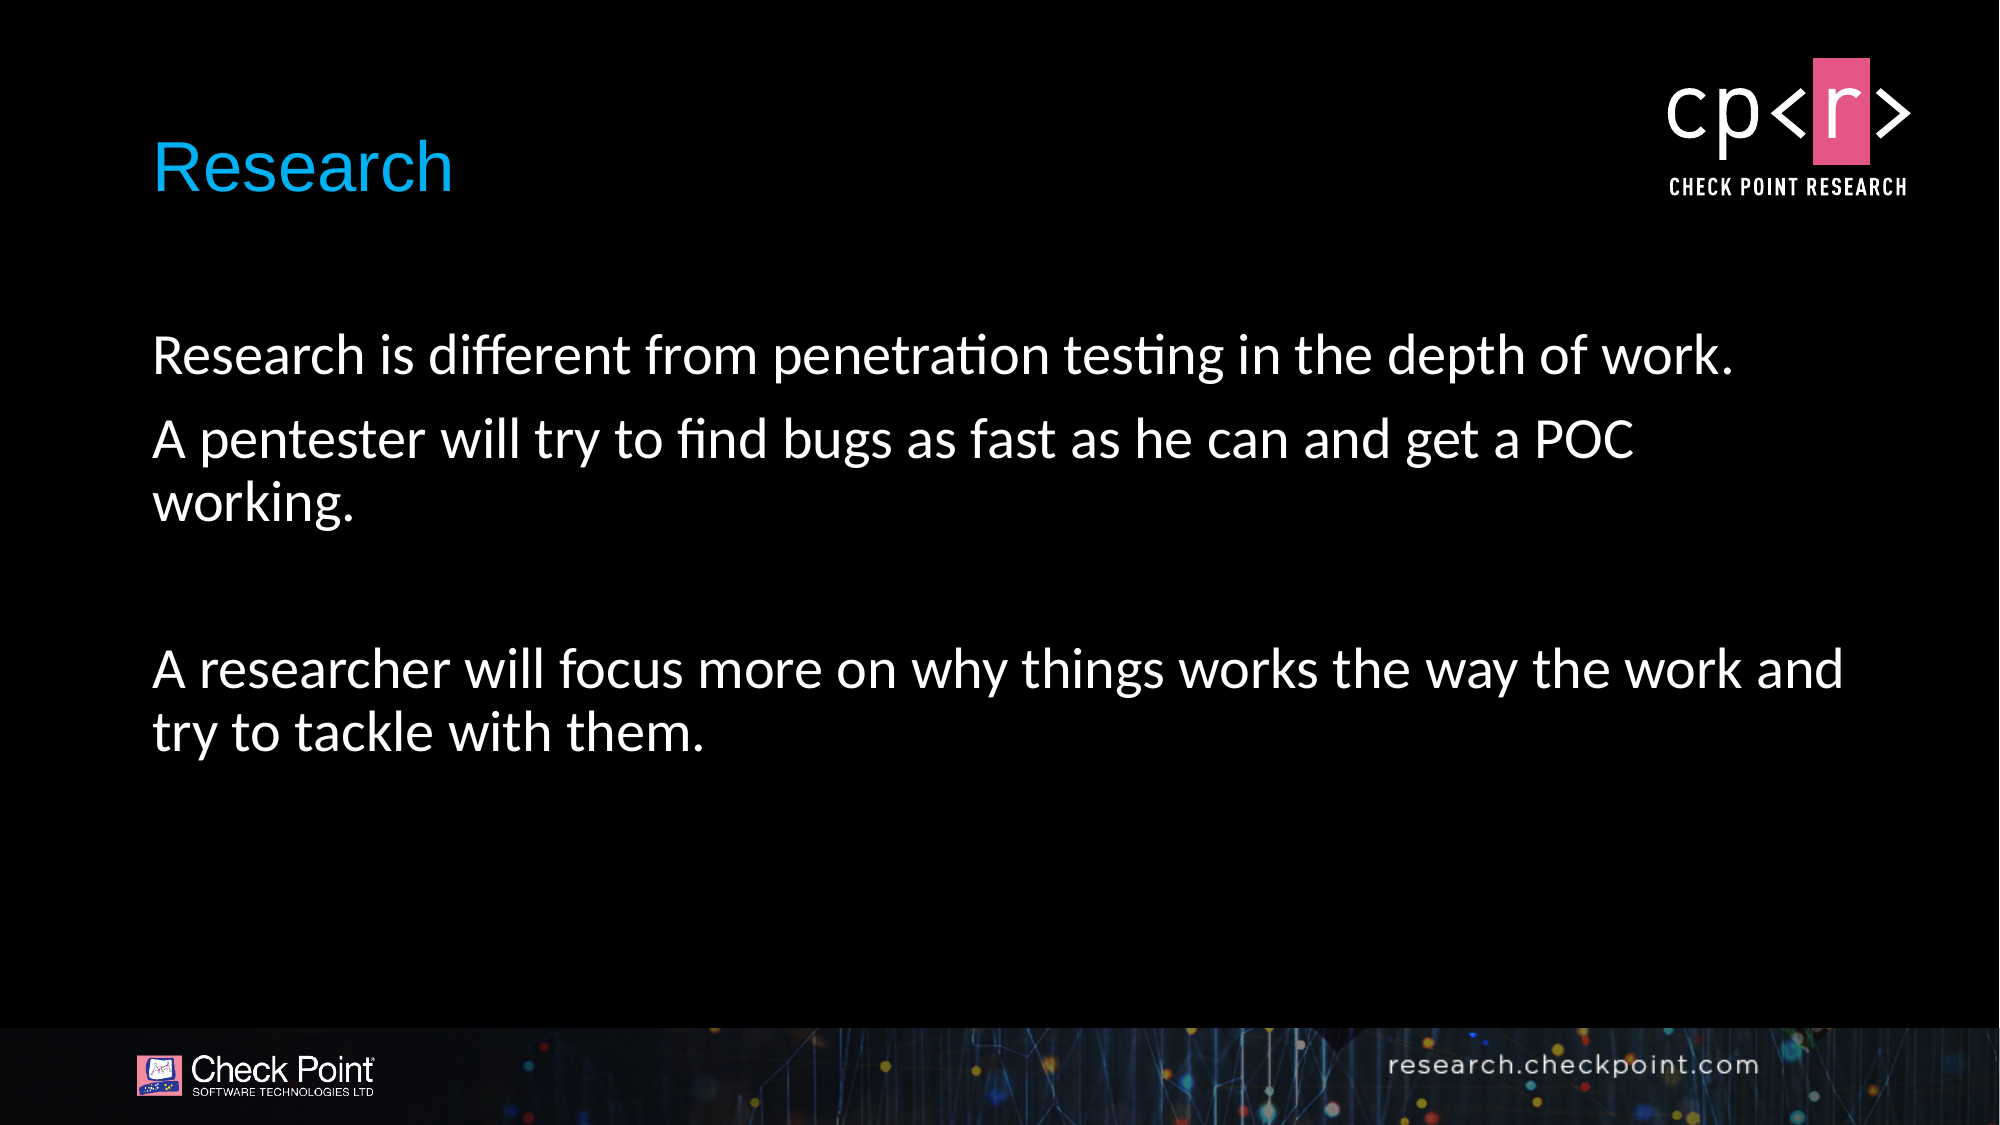

# Research
Research is different from penetration testing in the depth of work.
A pentester will try to find bugs as fast as he can and get a POC working.

A researcher will focus more on why things works the way the work and try to tackle with them.